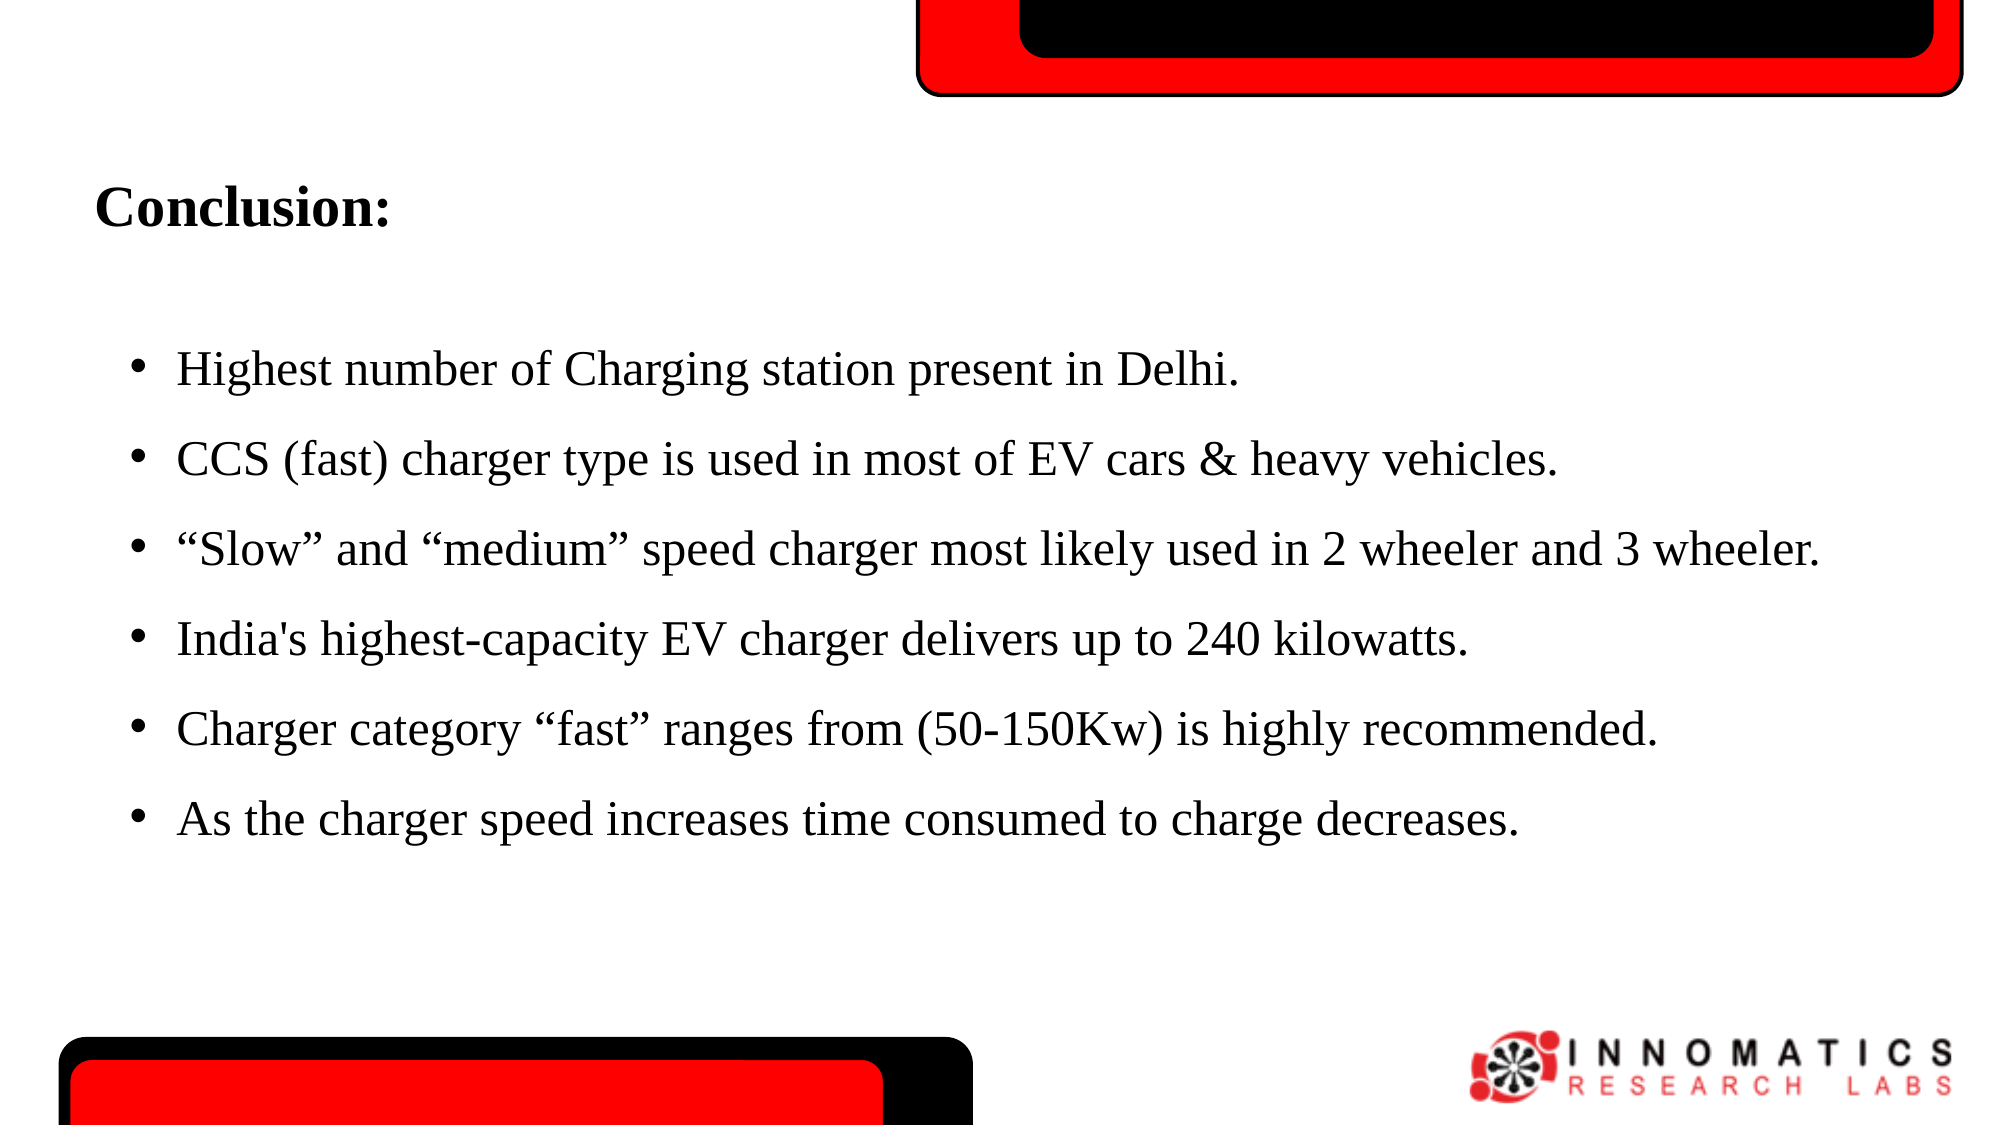

Conclusion:
Highest number of Charging station present in Delhi.
CCS (fast) charger type is used in most of EV cars & heavy vehicles.
“Slow” and “medium” speed charger most likely used in 2 wheeler and 3 wheeler.
India's highest-capacity EV charger delivers up to 240 kilowatts.
Charger category “fast” ranges from (50-150Kw) is highly recommended.
As the charger speed increases time consumed to charge decreases.